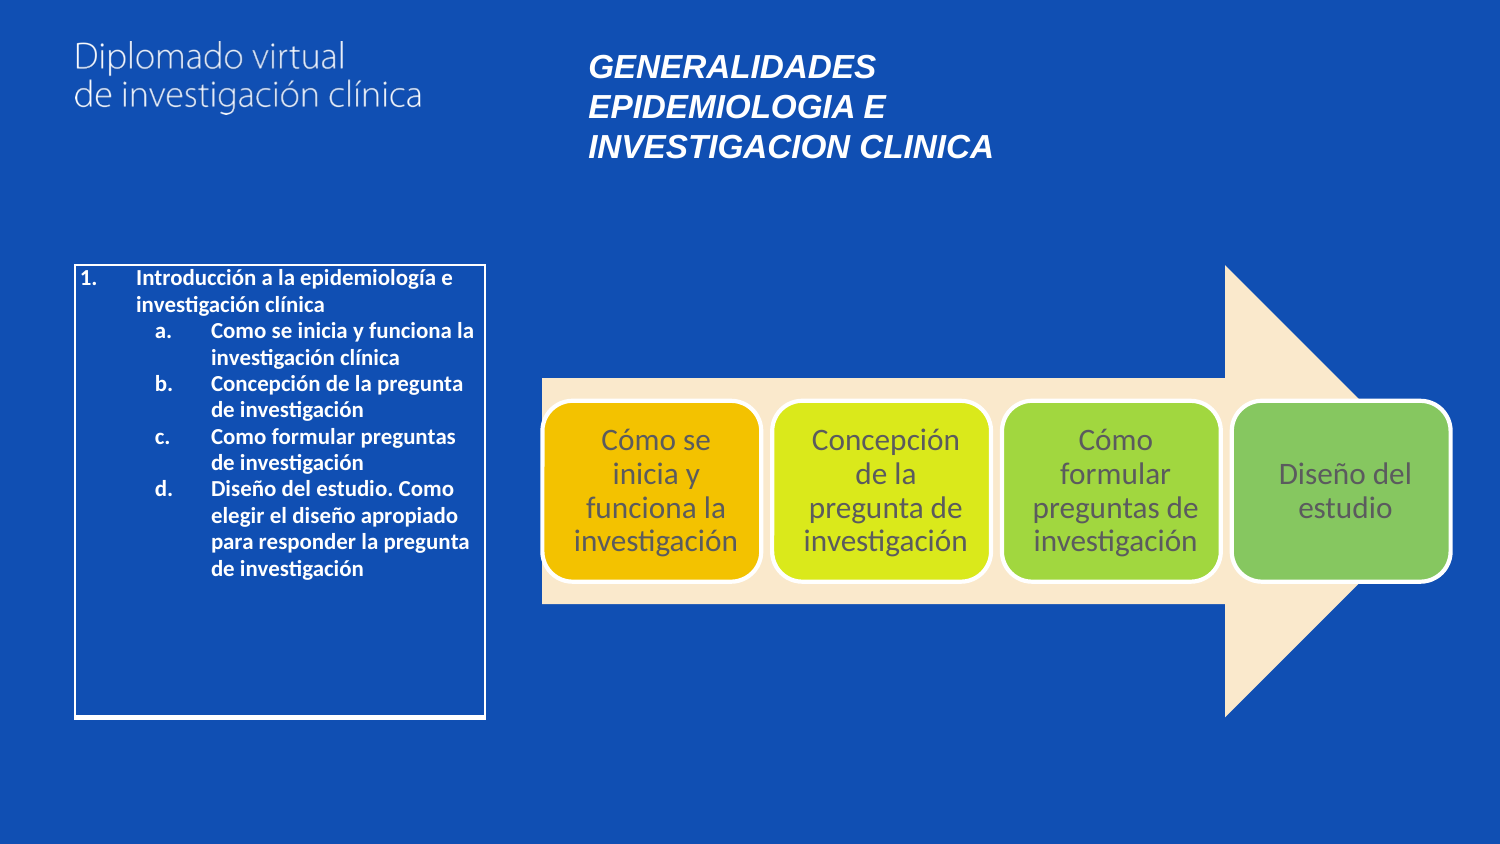

# GENERALIDADES EPIDEMIOLOGIA E INVESTIGACION CLINICA
| Introducción a la epidemiología e investigación clínica Como se inicia y funciona la investigación clínica Concepción de la pregunta de investigación Como formular preguntas de investigación Diseño del estudio. Como elegir el diseño apropiado para responder la pregunta de investigación |
| --- |
Cómo se inicia y funciona la investigación
Concepción de la pregunta de investigación
Cómo formular preguntas de investigación
Diseño del estudio